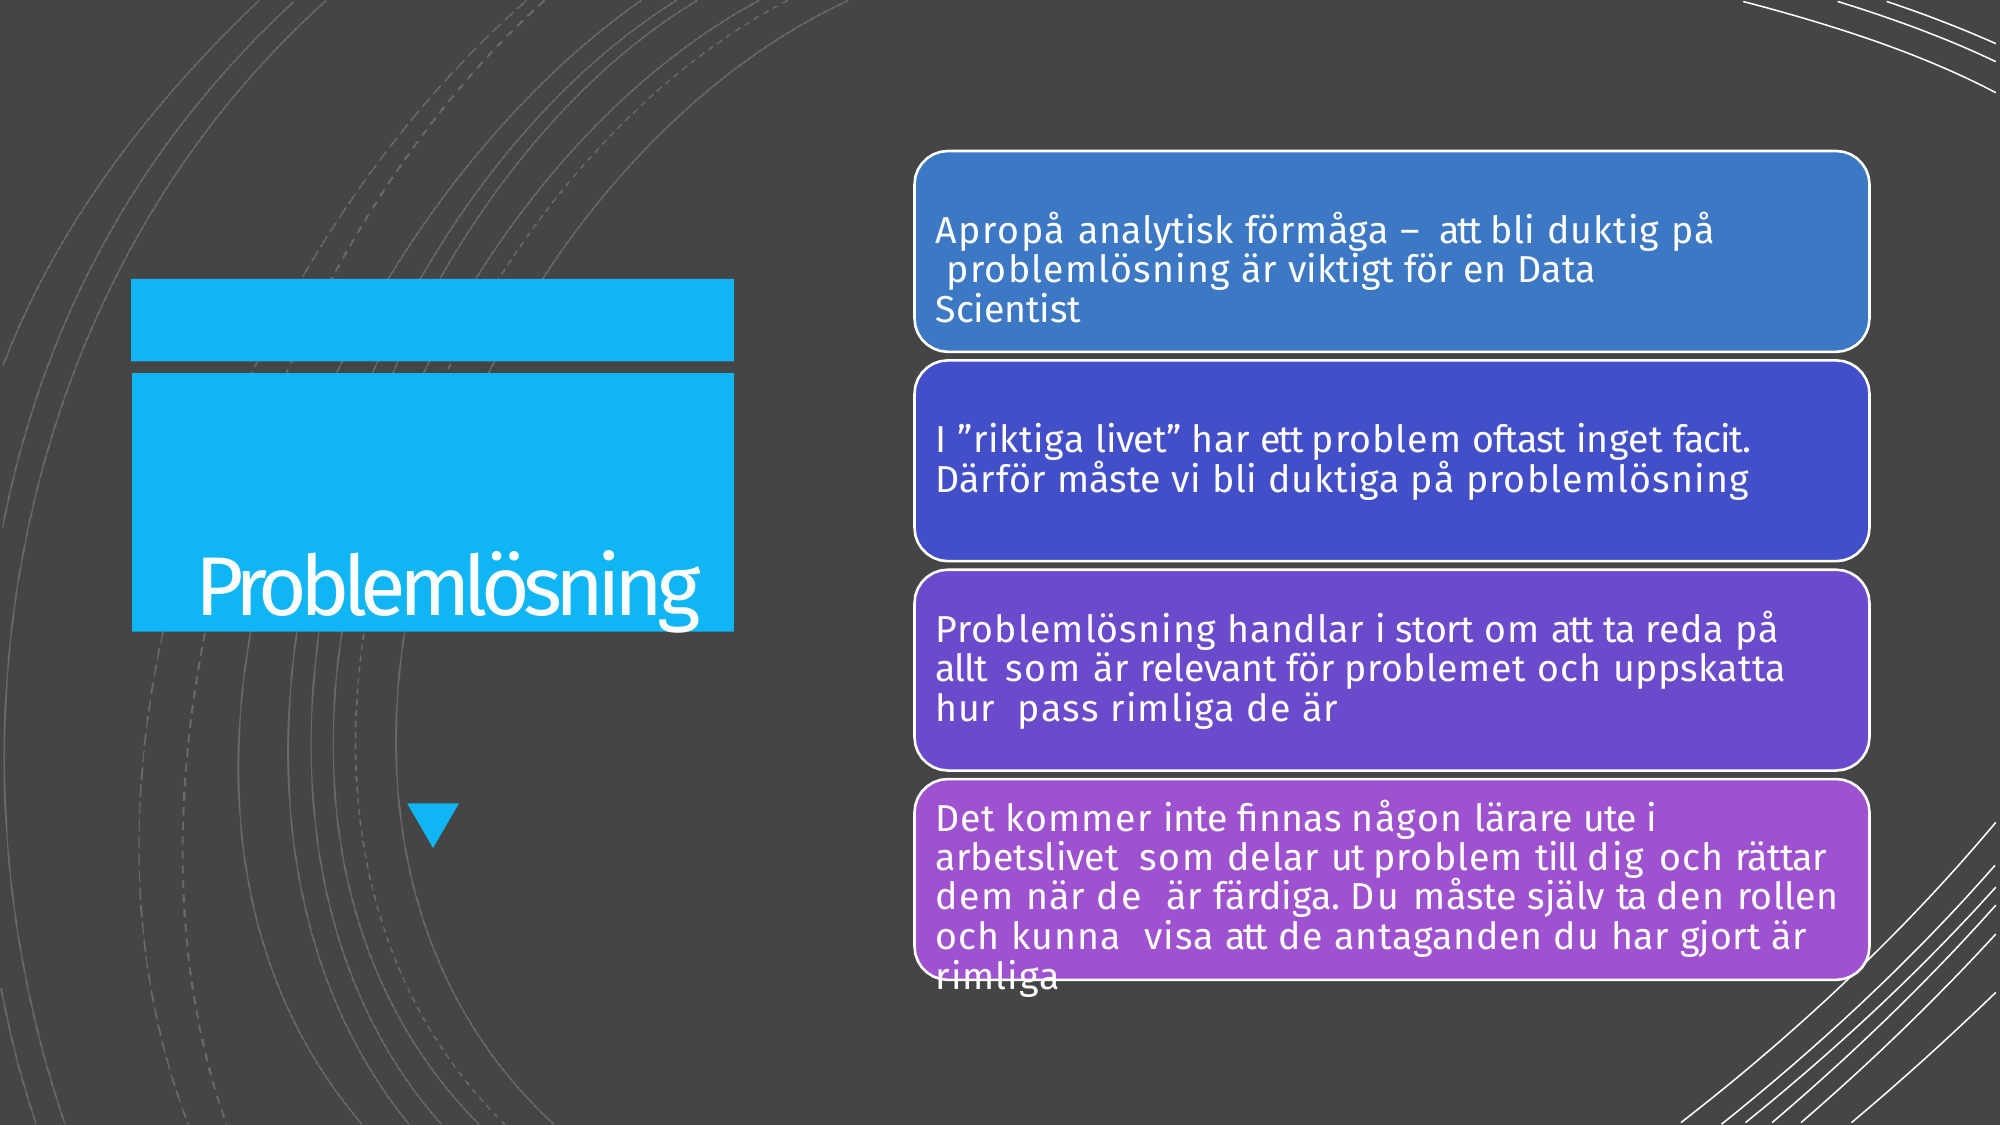

# Apropå analytisk förmåga – att bli duktig på  problemlösning är viktigt för en Data Scientist

Problemlösning
I ”riktiga livet” har ett problem oftast inget facit.  Därför måste vi bli duktiga på problemlösning

Problemlösning handlar i stort om att ta reda på allt  som är relevant för problemet och uppskatta hur  pass rimliga de är

Det kommer inte finnas någon lärare ute i arbetslivet  som delar ut problem till dig och rättar dem när de  är färdiga. Du måste själv ta den rollen och kunna  visa att de antaganden du har gjort är rimliga